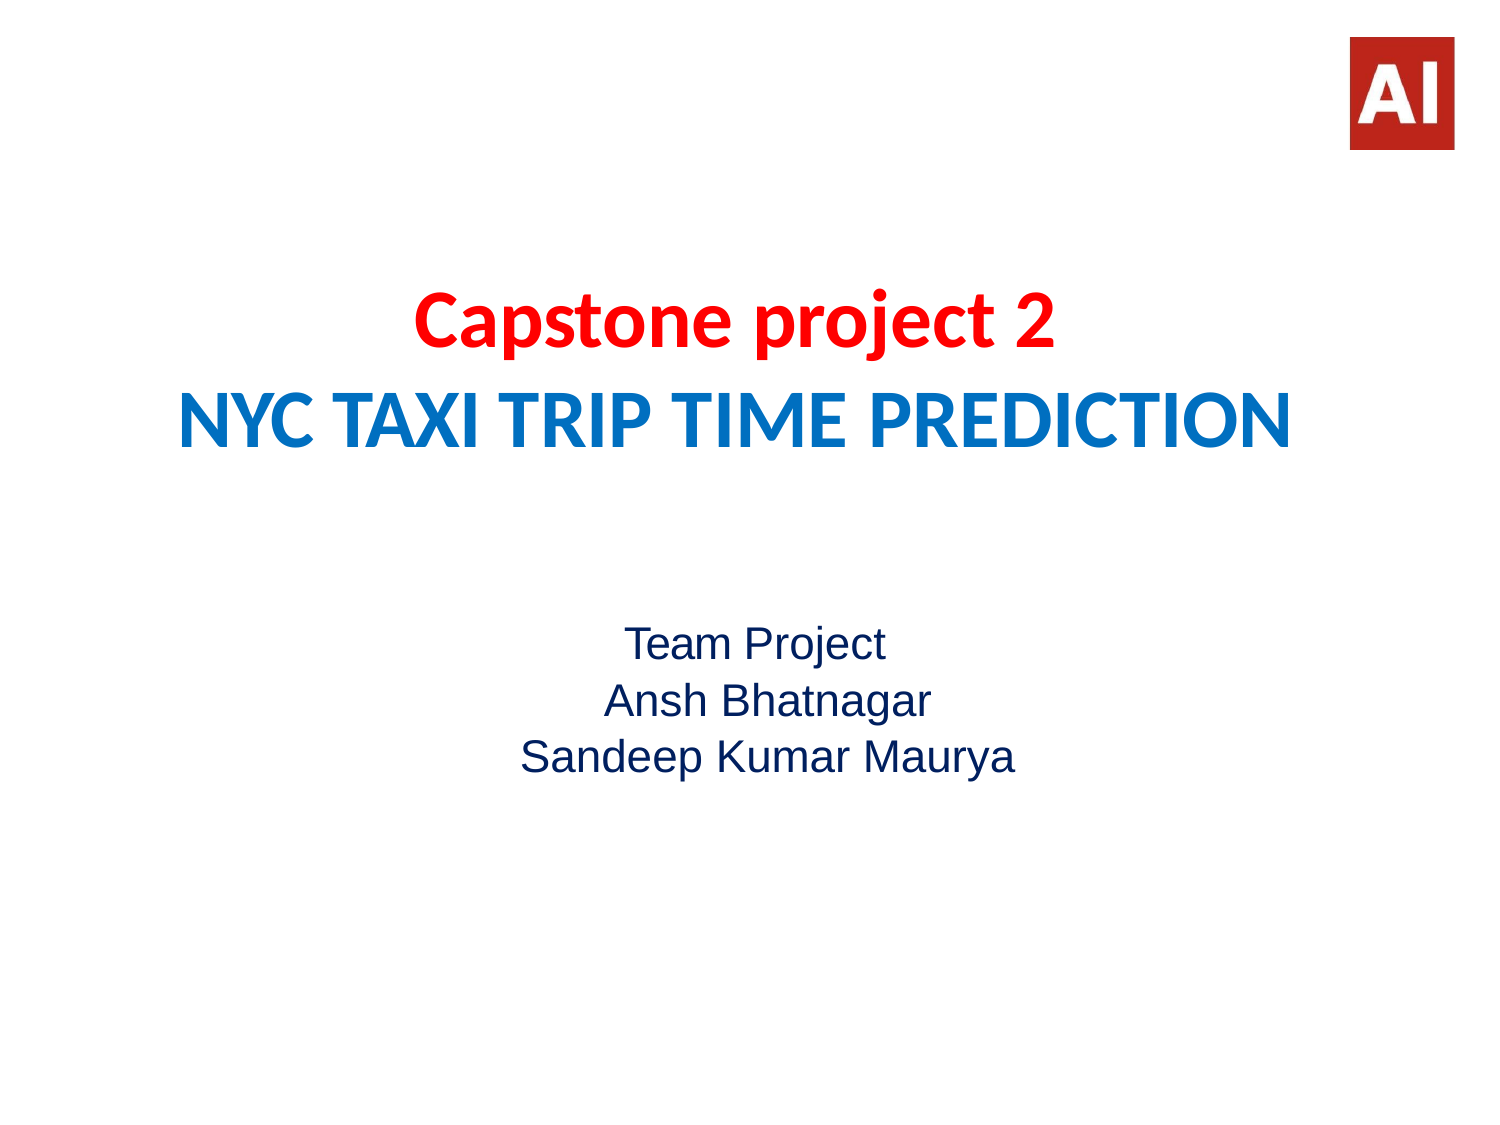

# Capstone project 2
NYC TAXI TRIP TIME PREDICTION
Team Project
Ansh Bhatnagar
Sandeep Kumar Maurya